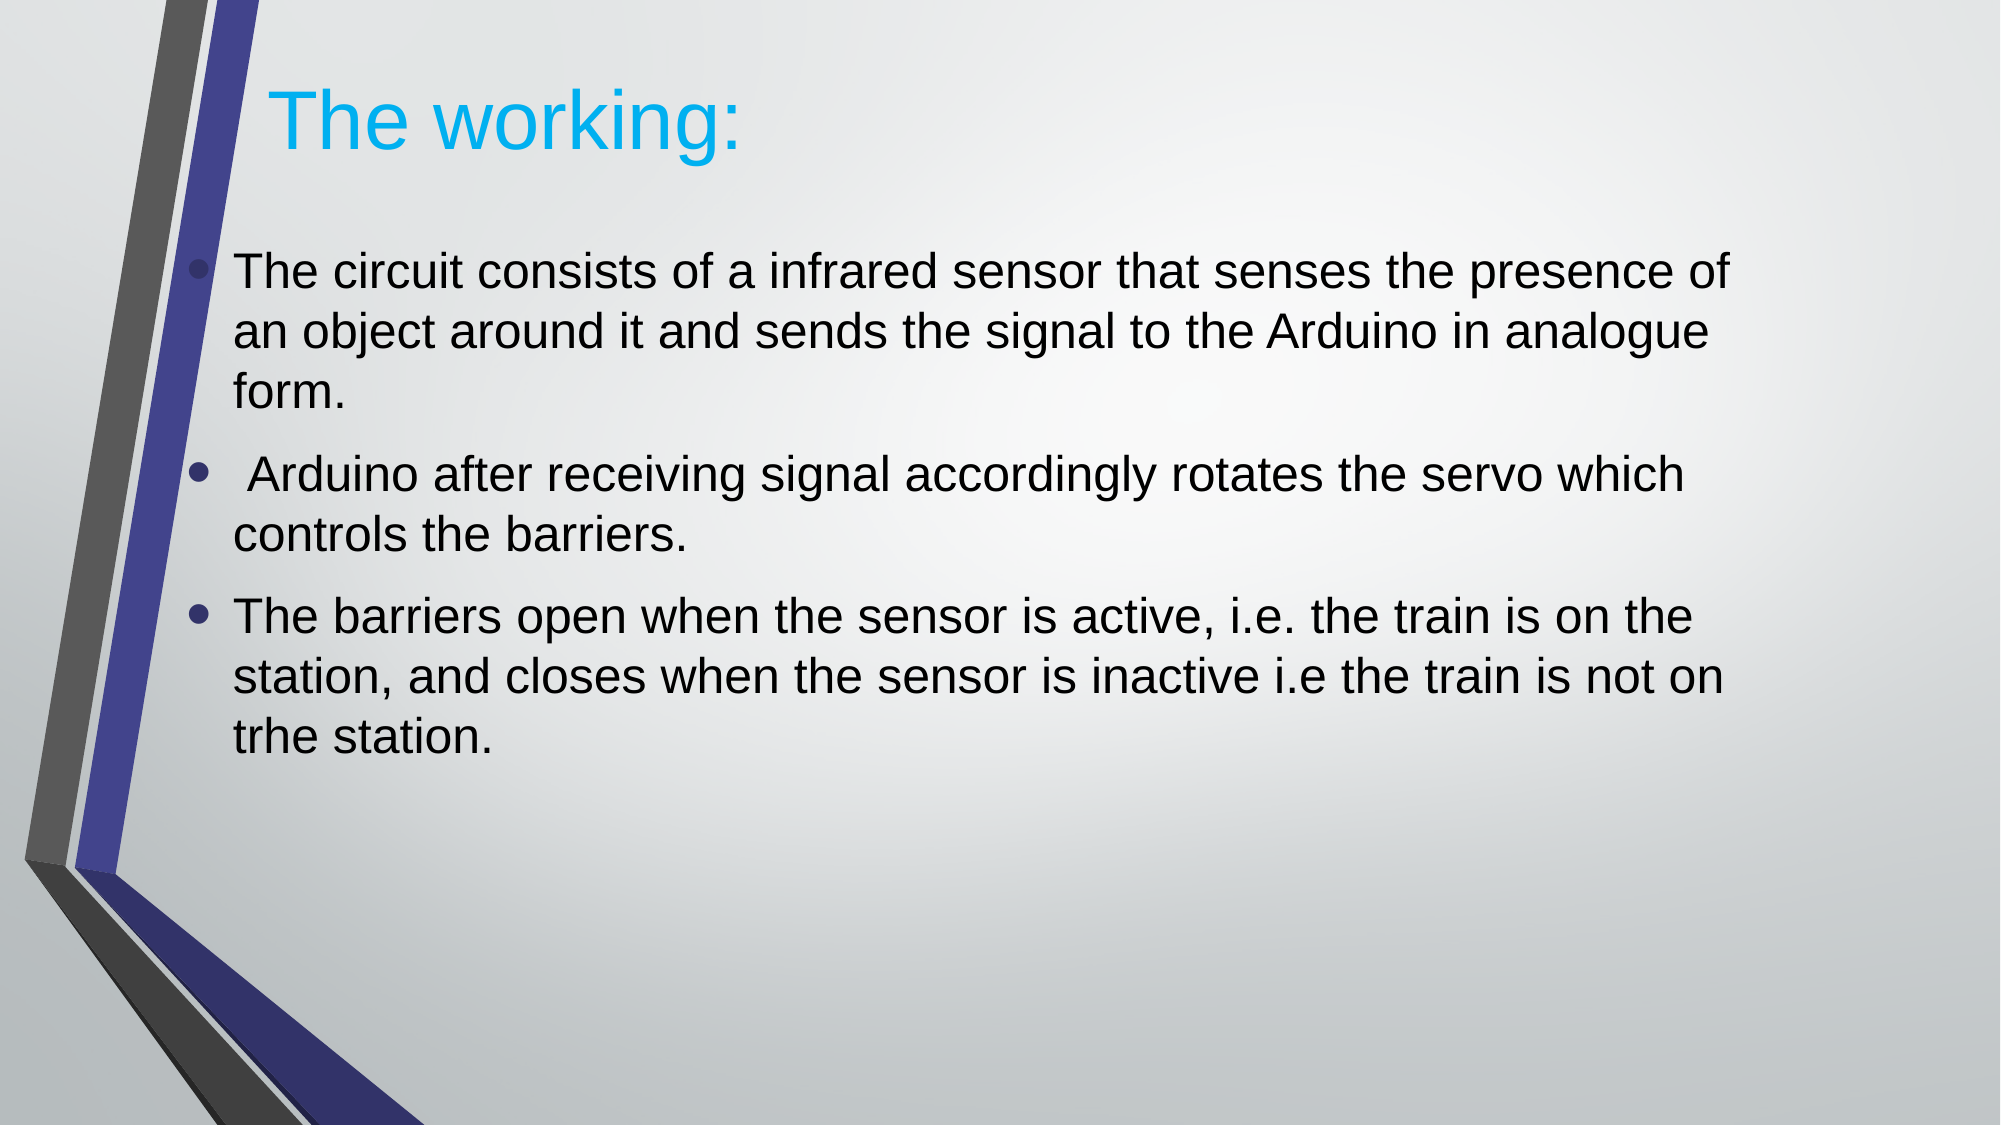

# The working:
The circuit consists of a infrared sensor that senses the presence of an object around it and sends the signal to the Arduino in analogue form.
 Arduino after receiving signal accordingly rotates the servo which controls the barriers.
The barriers open when the sensor is active, i.e. the train is on the station, and closes when the sensor is inactive i.e the train is not on trhe station.